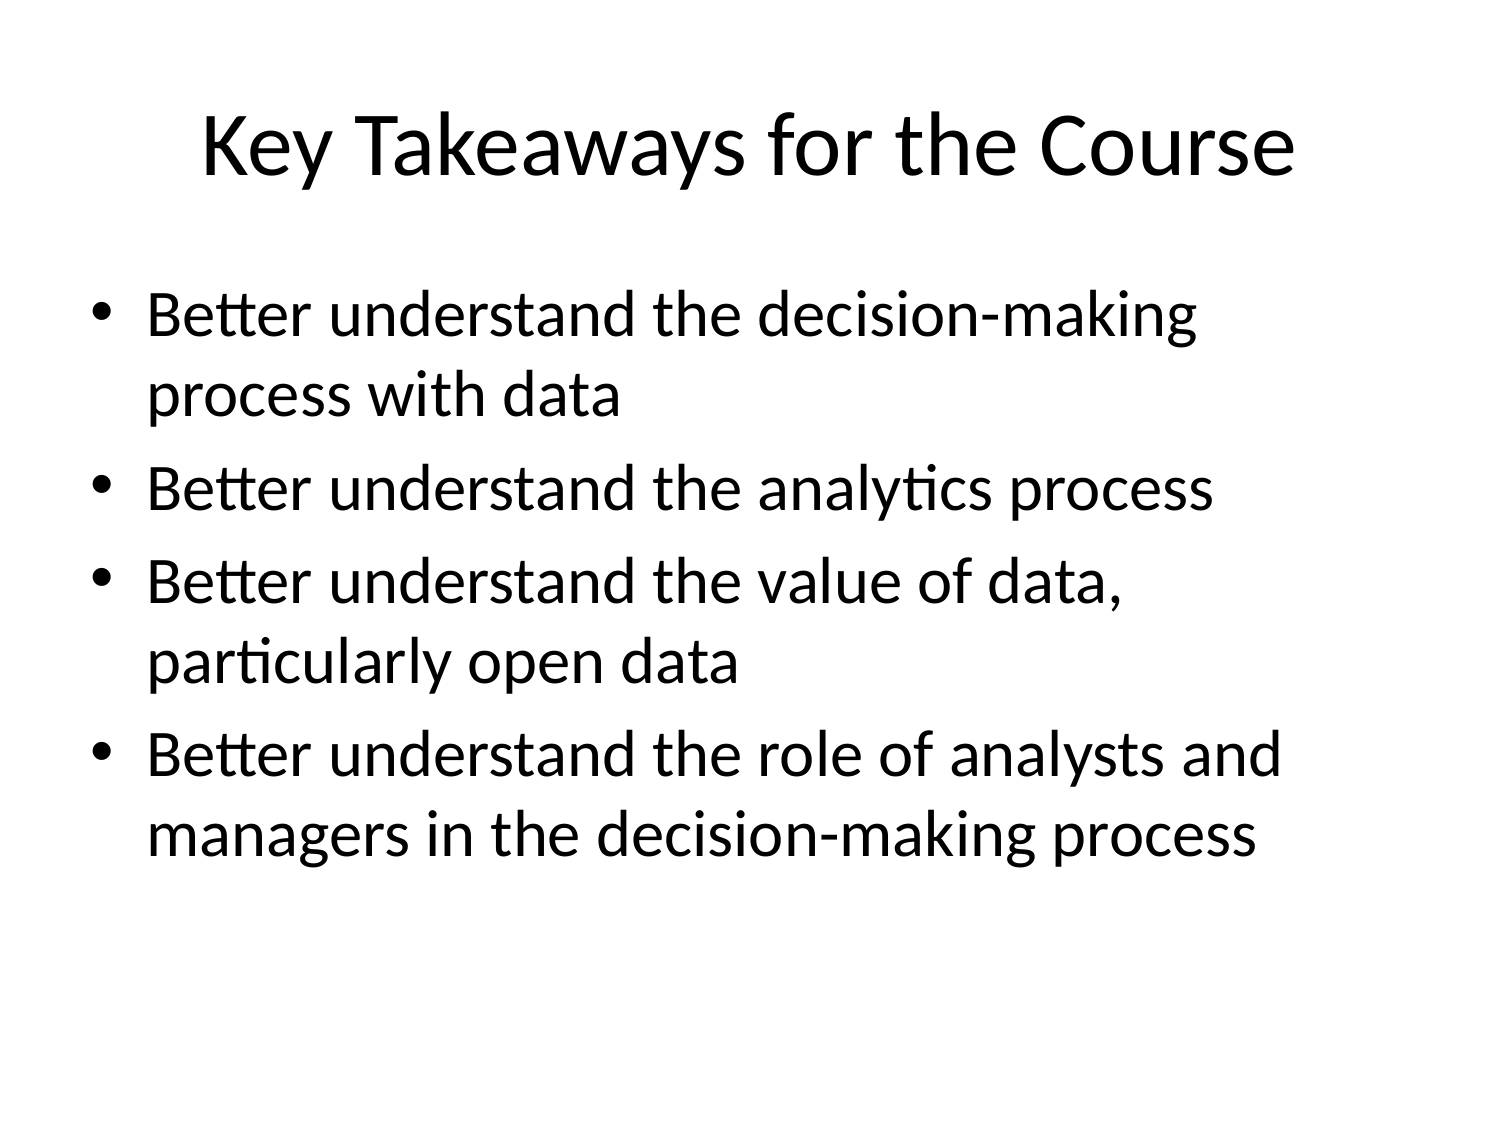

# Key Takeaways for the Course
Better understand the decision-making process with data
Better understand the analytics process
Better understand the value of data, particularly open data
Better understand the role of analysts and managers in the decision-making process